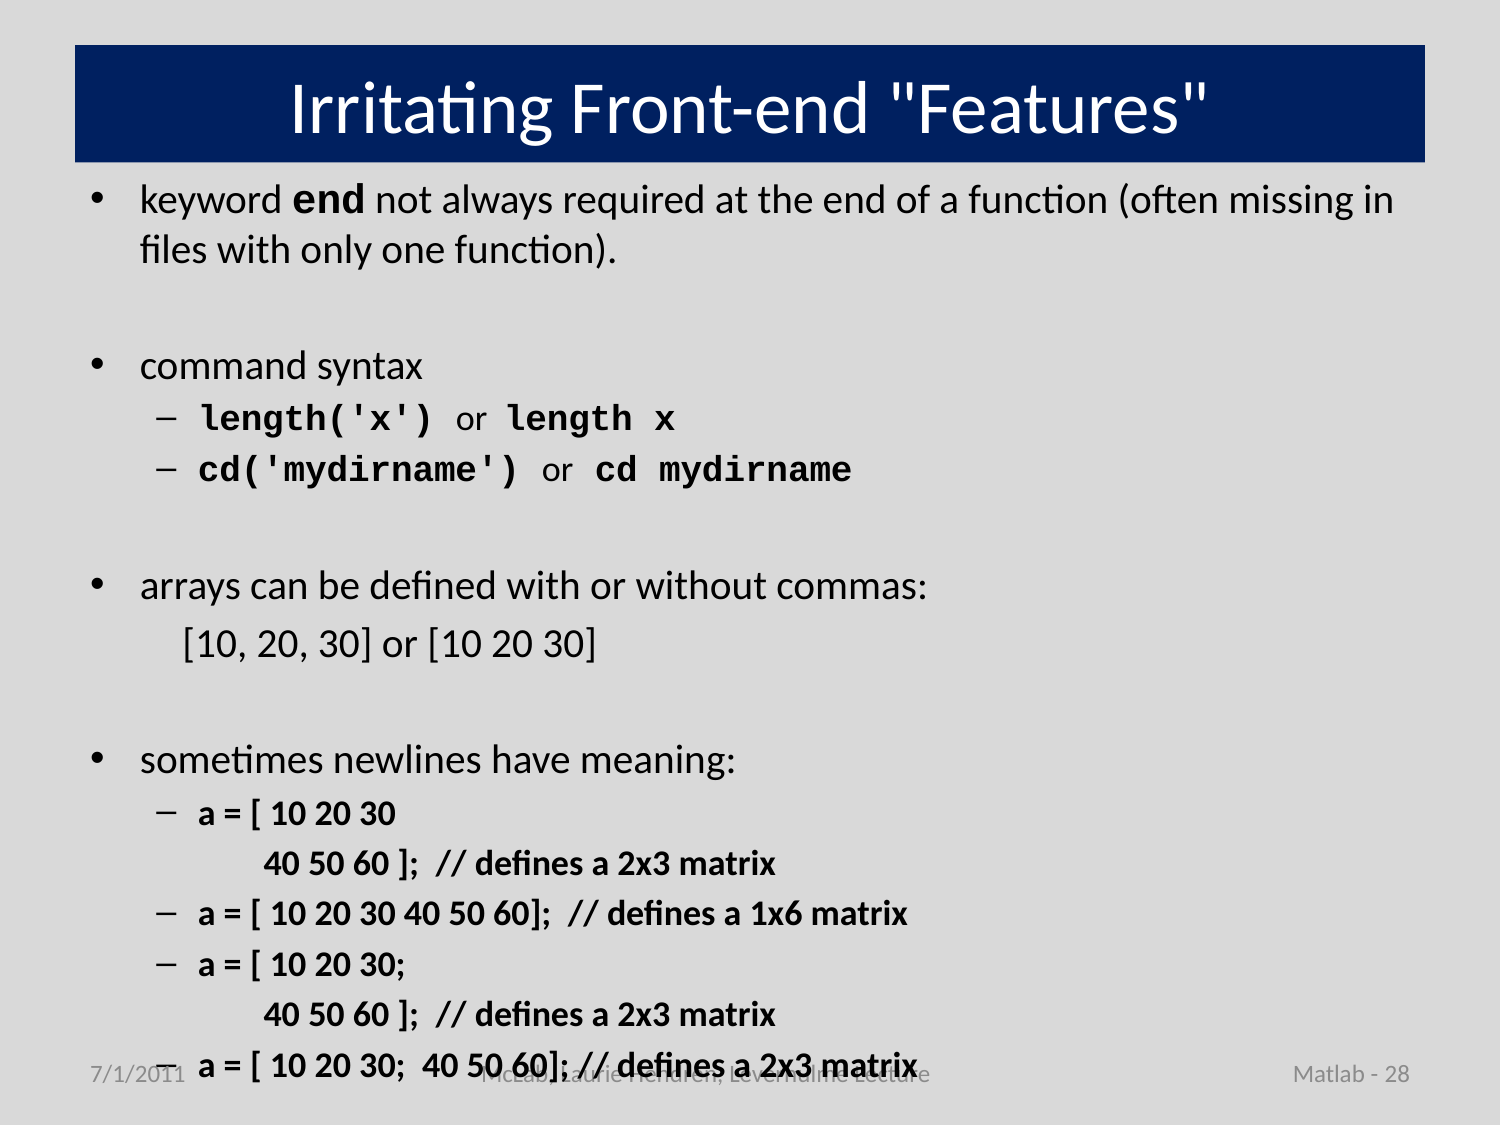

# Irritating Front-end "Features"
keyword end not always required at the end of a function (often missing in files with only one function).

command syntax
length('x') or  length x
cd('mydirname') or cd mydirname

arrays can be defined with or without commas:
          [10, 20, 30] or [10 20 30]

sometimes newlines have meaning:
a = [ 10 20 30
             40 50 60 ];  // defines a 2x3 matrix
a = [ 10 20 30 40 50 60];  // defines a 1x6 matrix
a = [ 10 20 30;
             40 50 60 ];  // defines a 2x3 matrix
a = [ 10 20 30;  40 50 60]; // defines a 2x3 matrix

7/1/2011
McLab, Laurie Hendren, Leverhulme Lecture
Matlab - 28